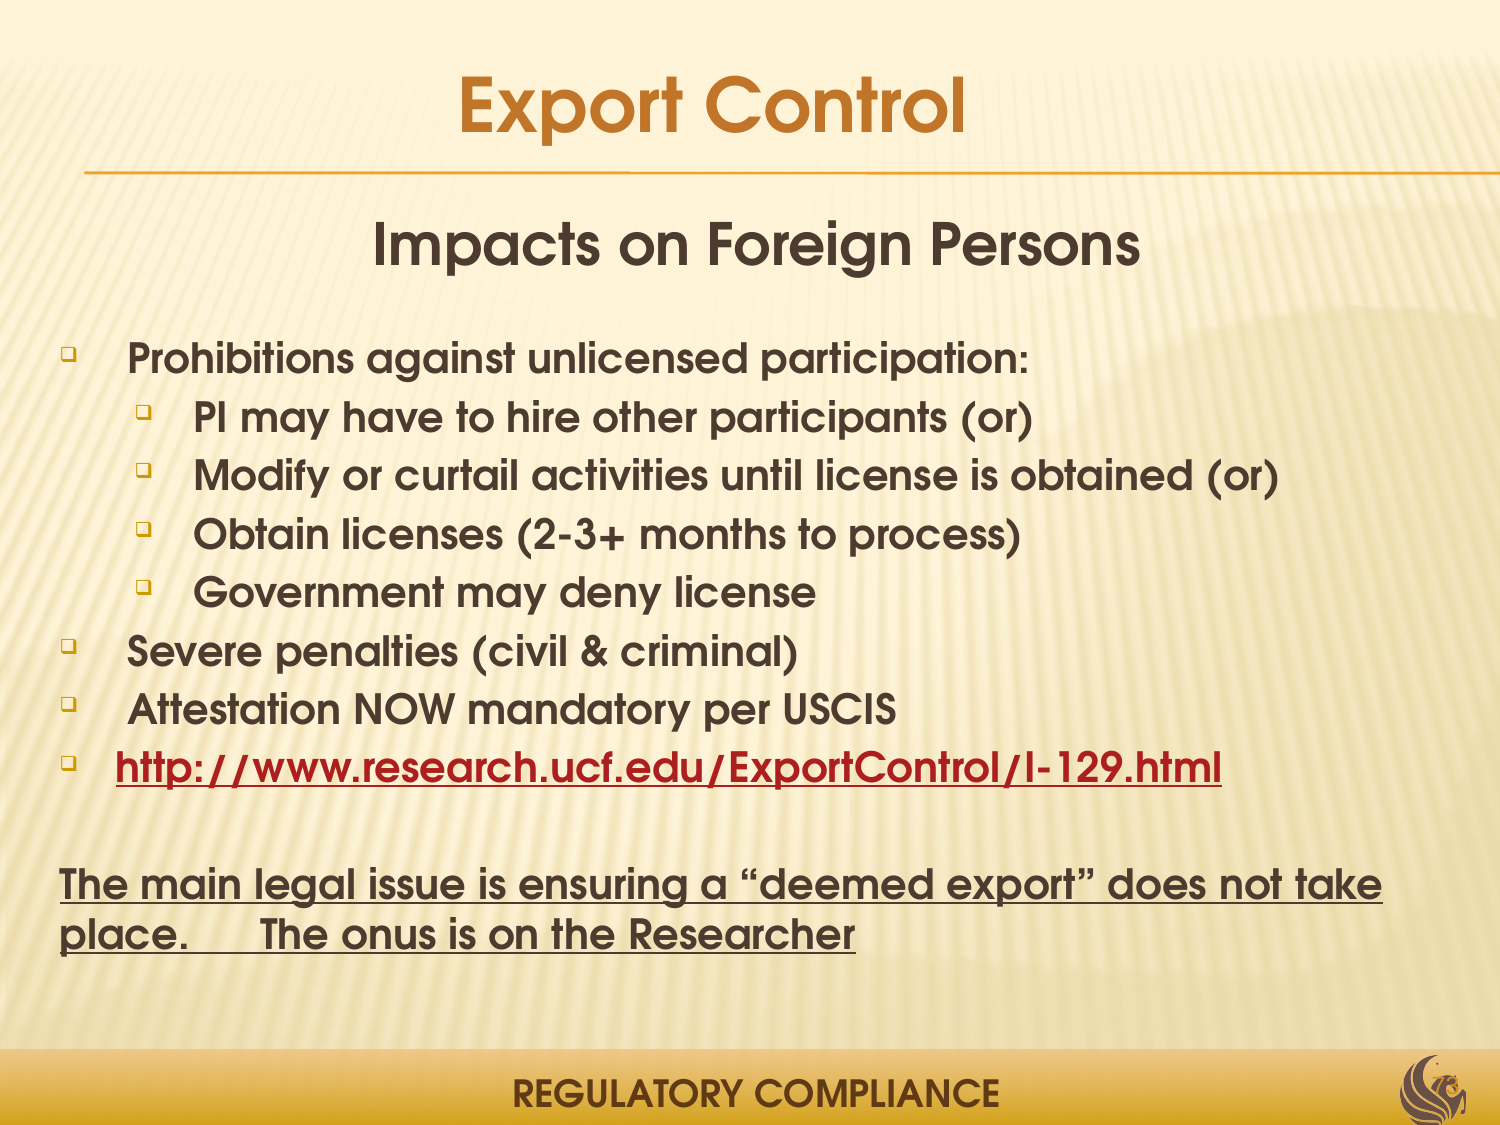

Export Control
#
Impacts on Foreign Persons

 Prohibitions against unlicensed participation:
 PI may have to hire other participants (or)
 Modify or curtail activities until license is obtained (or)
 Obtain licenses (2-3+ months to process)
 Government may deny license
 Severe penalties (civil & criminal)
 Attestation NOW mandatory per USCIS
http://www.research.ucf.edu/ExportControl/I-129.html

The main legal issue is ensuring a “deemed export” does not take place.      The onus is on the Researcher

73
REGULATORY COMPLIANCE